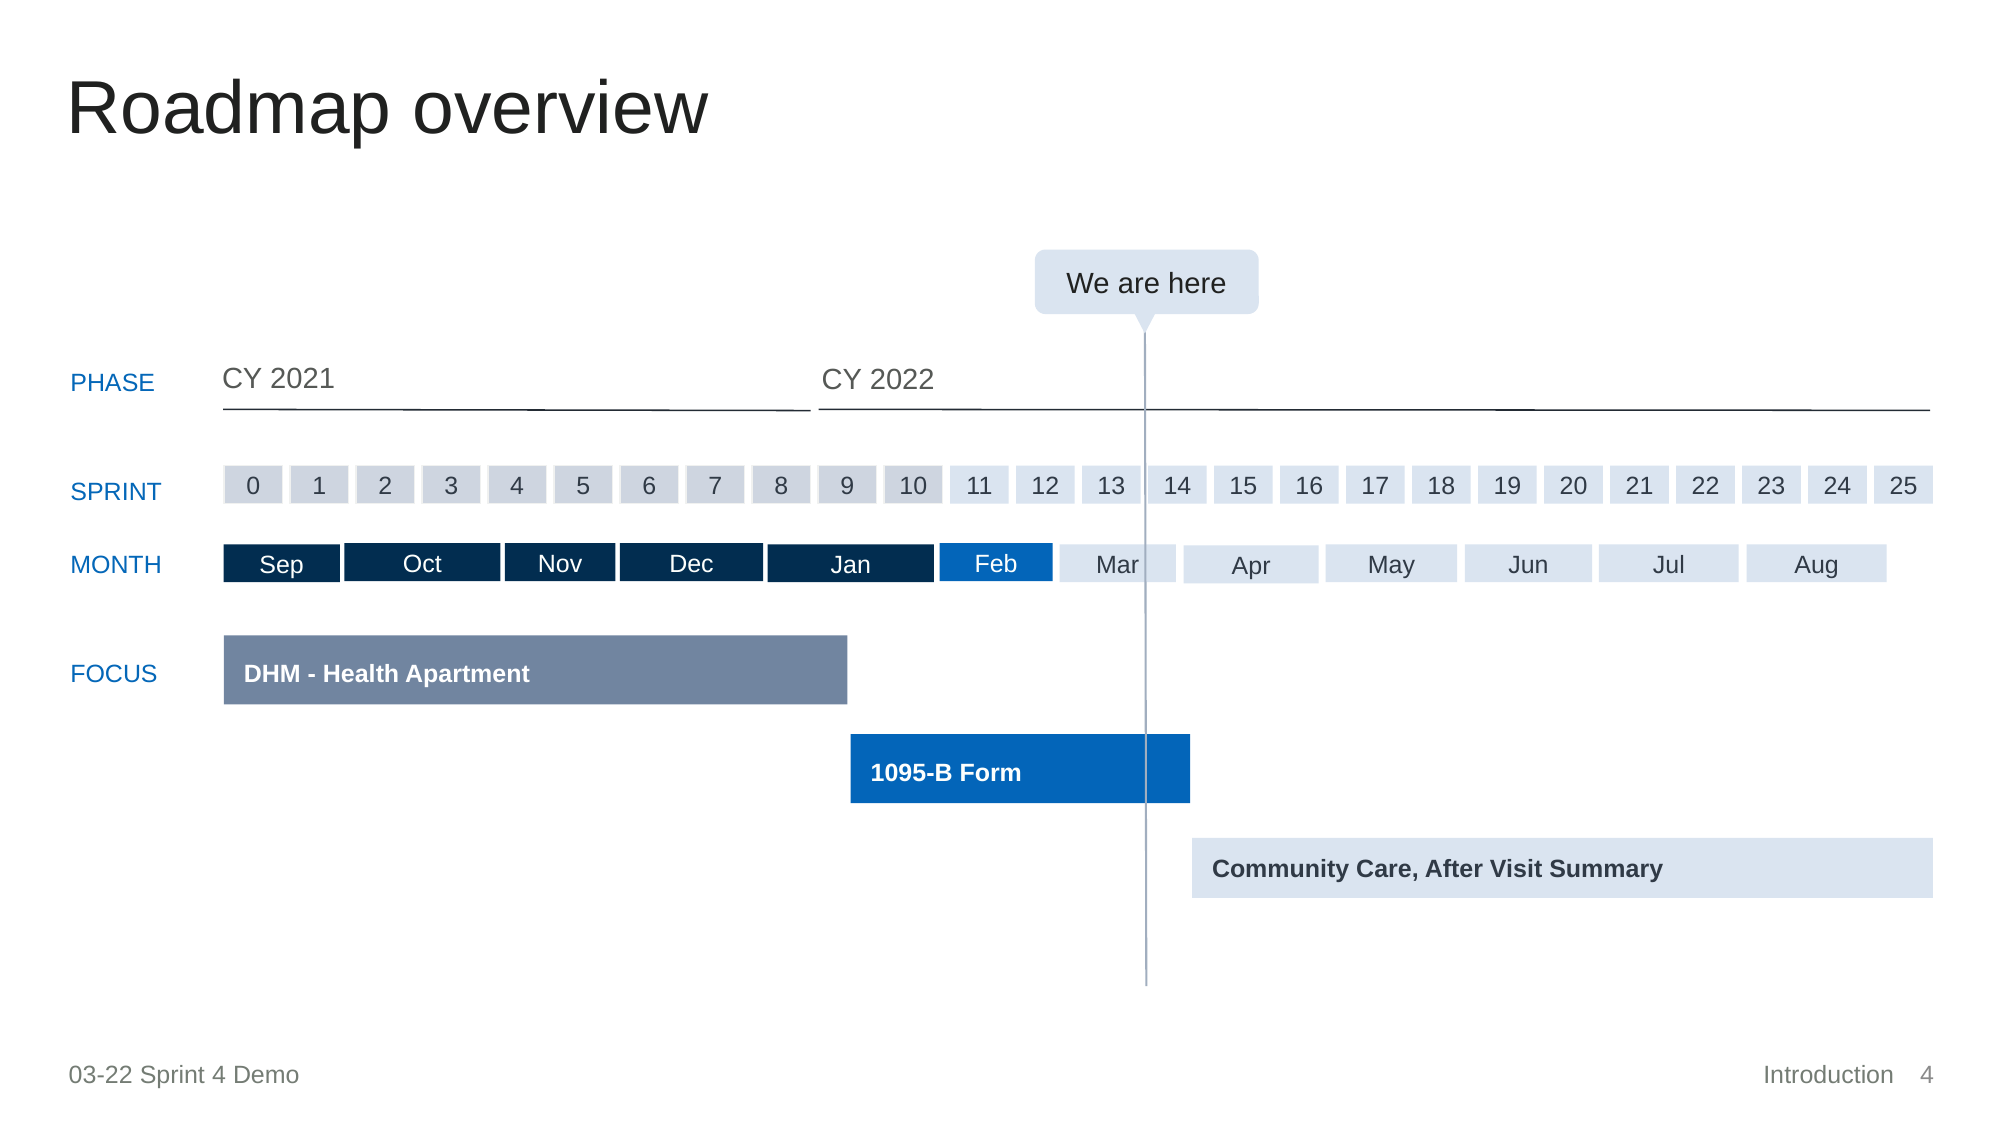

# Roadmap overview
We are here

CY 2021
CY 2022
PHASE
0
1
2
3
4
5
6
7
8
9
10
11
12
13
14
15
16
17
18
19
20
21
22
23
24
25
SPRINT
Oct
Nov
Dec
Feb
Sep
Jan
Mar
May
Jun
Jul
Aug
Apr
MONTH
DHM - Health Apartment
FOCUS
1095-B Form
Community Care, After Visit Summary
4
03-22 Sprint 4 Demo
Introduction